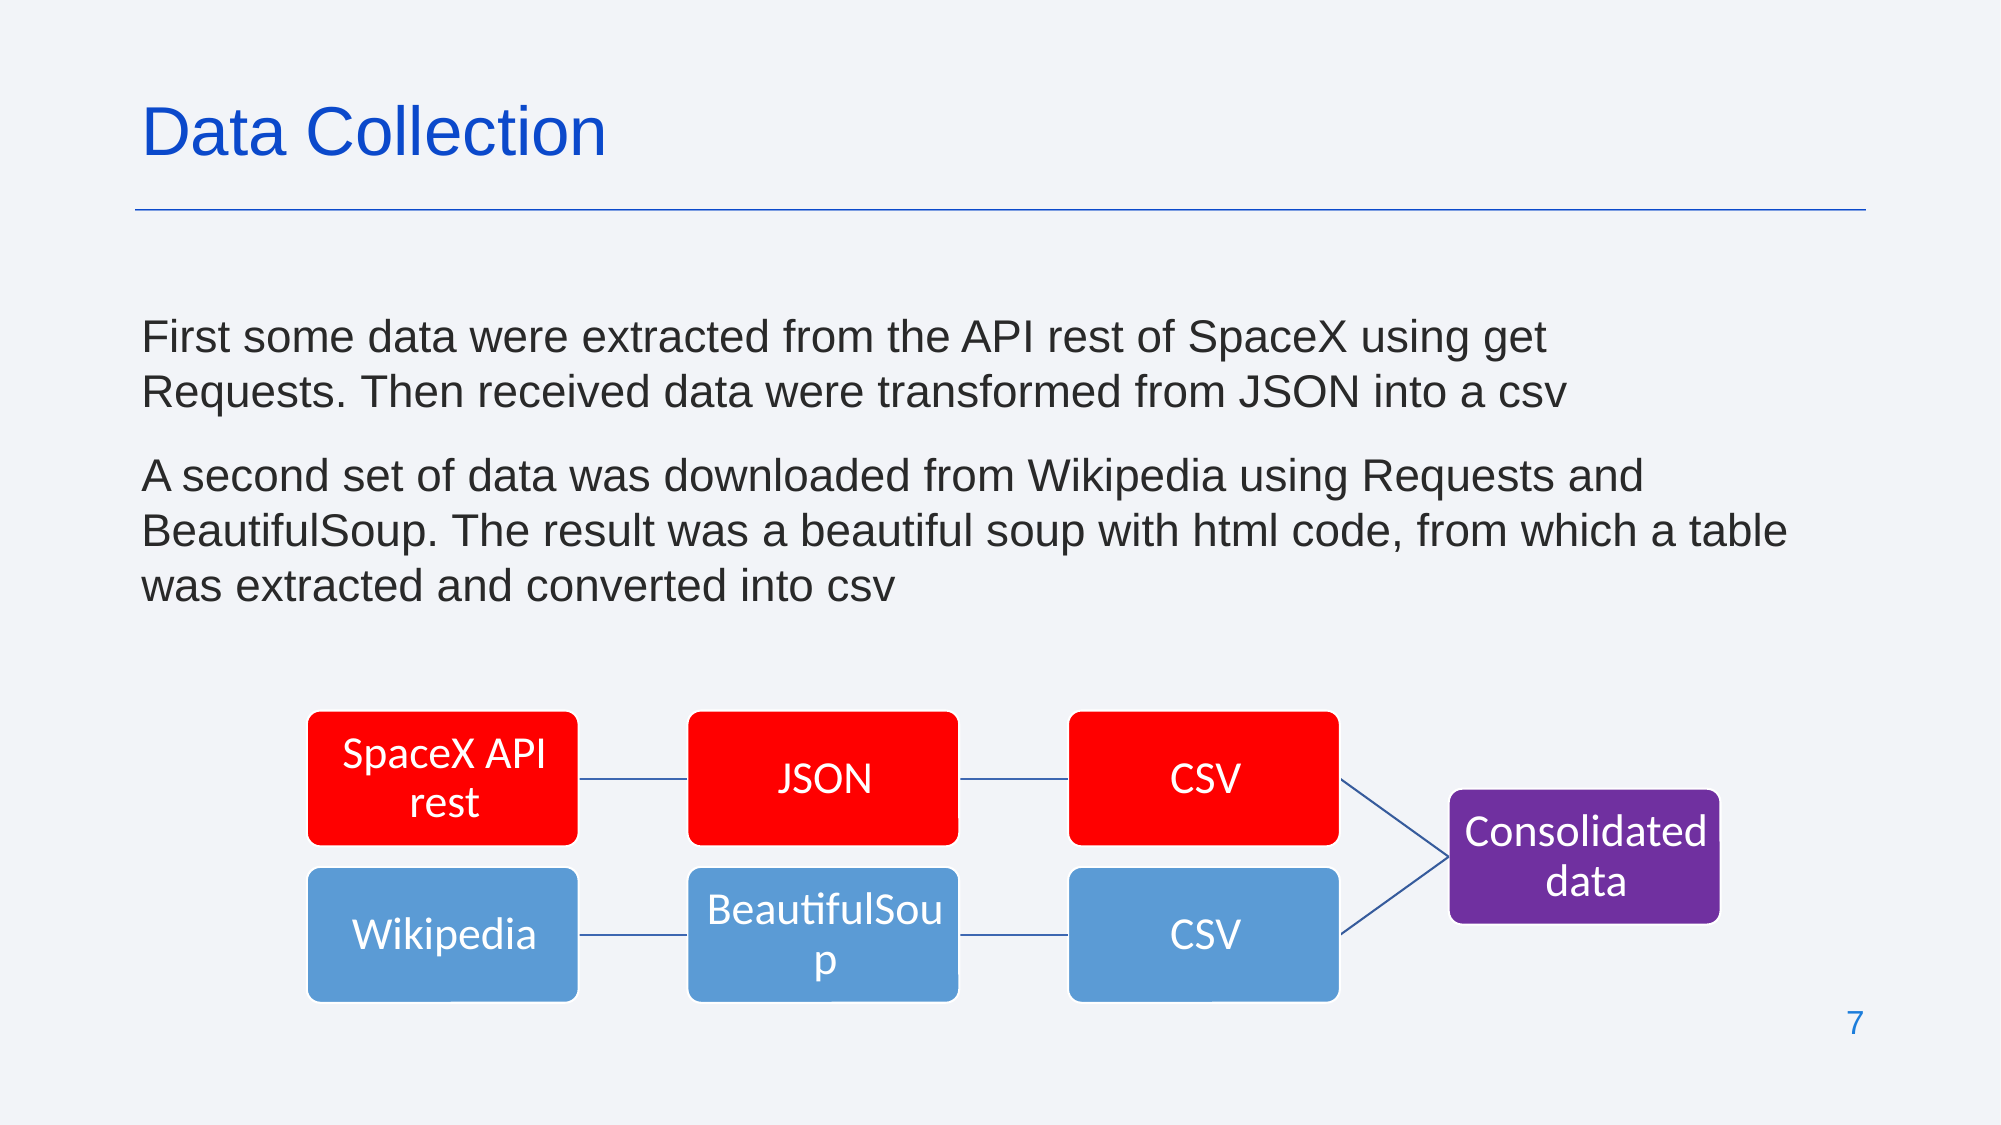

Data Collection
First some data were extracted from the API rest of SpaceX using get Requests. Then received data were transformed from JSON into a csv
A second set of data was downloaded from Wikipedia using Requests and BeautifulSoup. The result was a beautiful soup with html code, from which a table was extracted and converted into csv

Consolidated data

CSV

JSON

SpaceX API rest

CSV

BeautifulSoup

Wikipedia
7